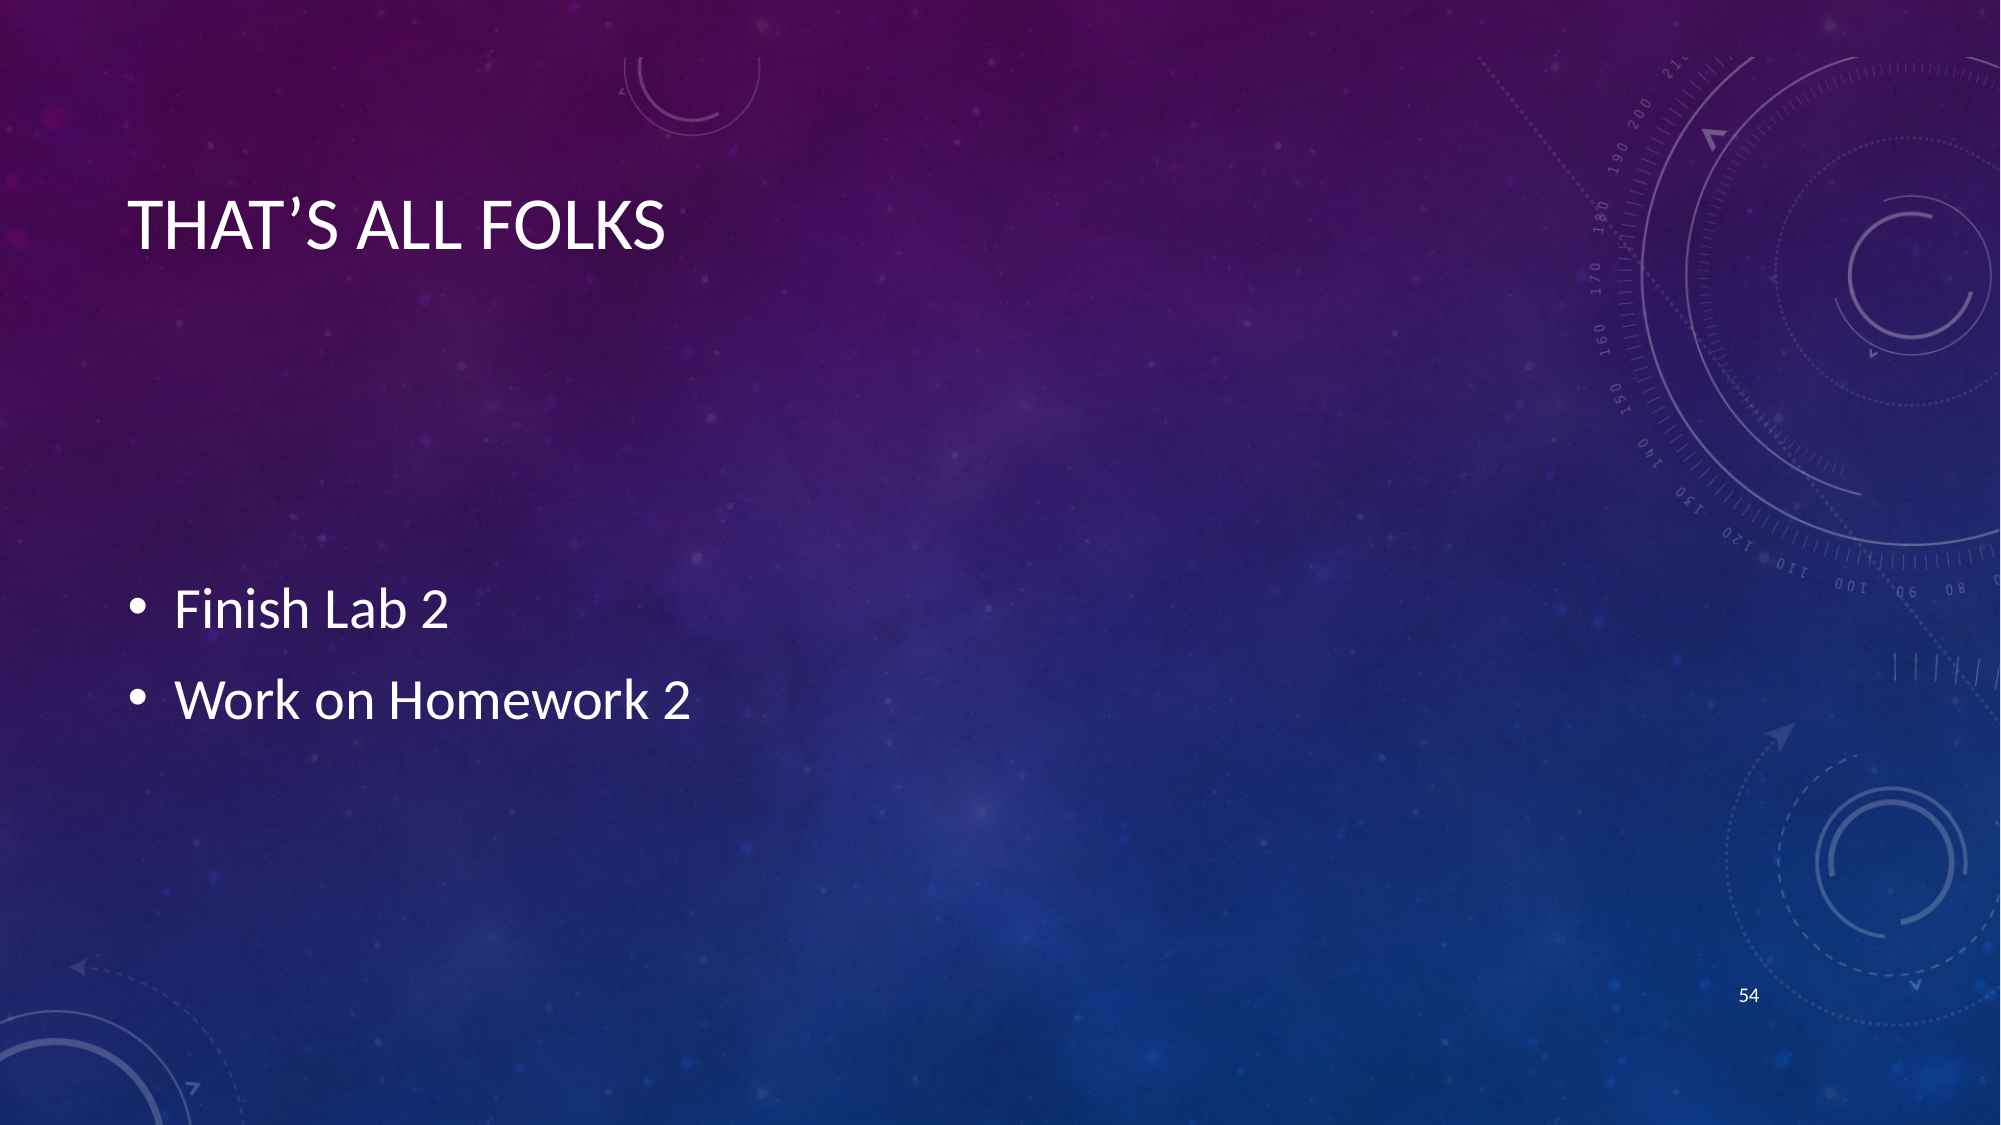

# That’s all folks
Finish Lab 2
Work on Homework 2
54